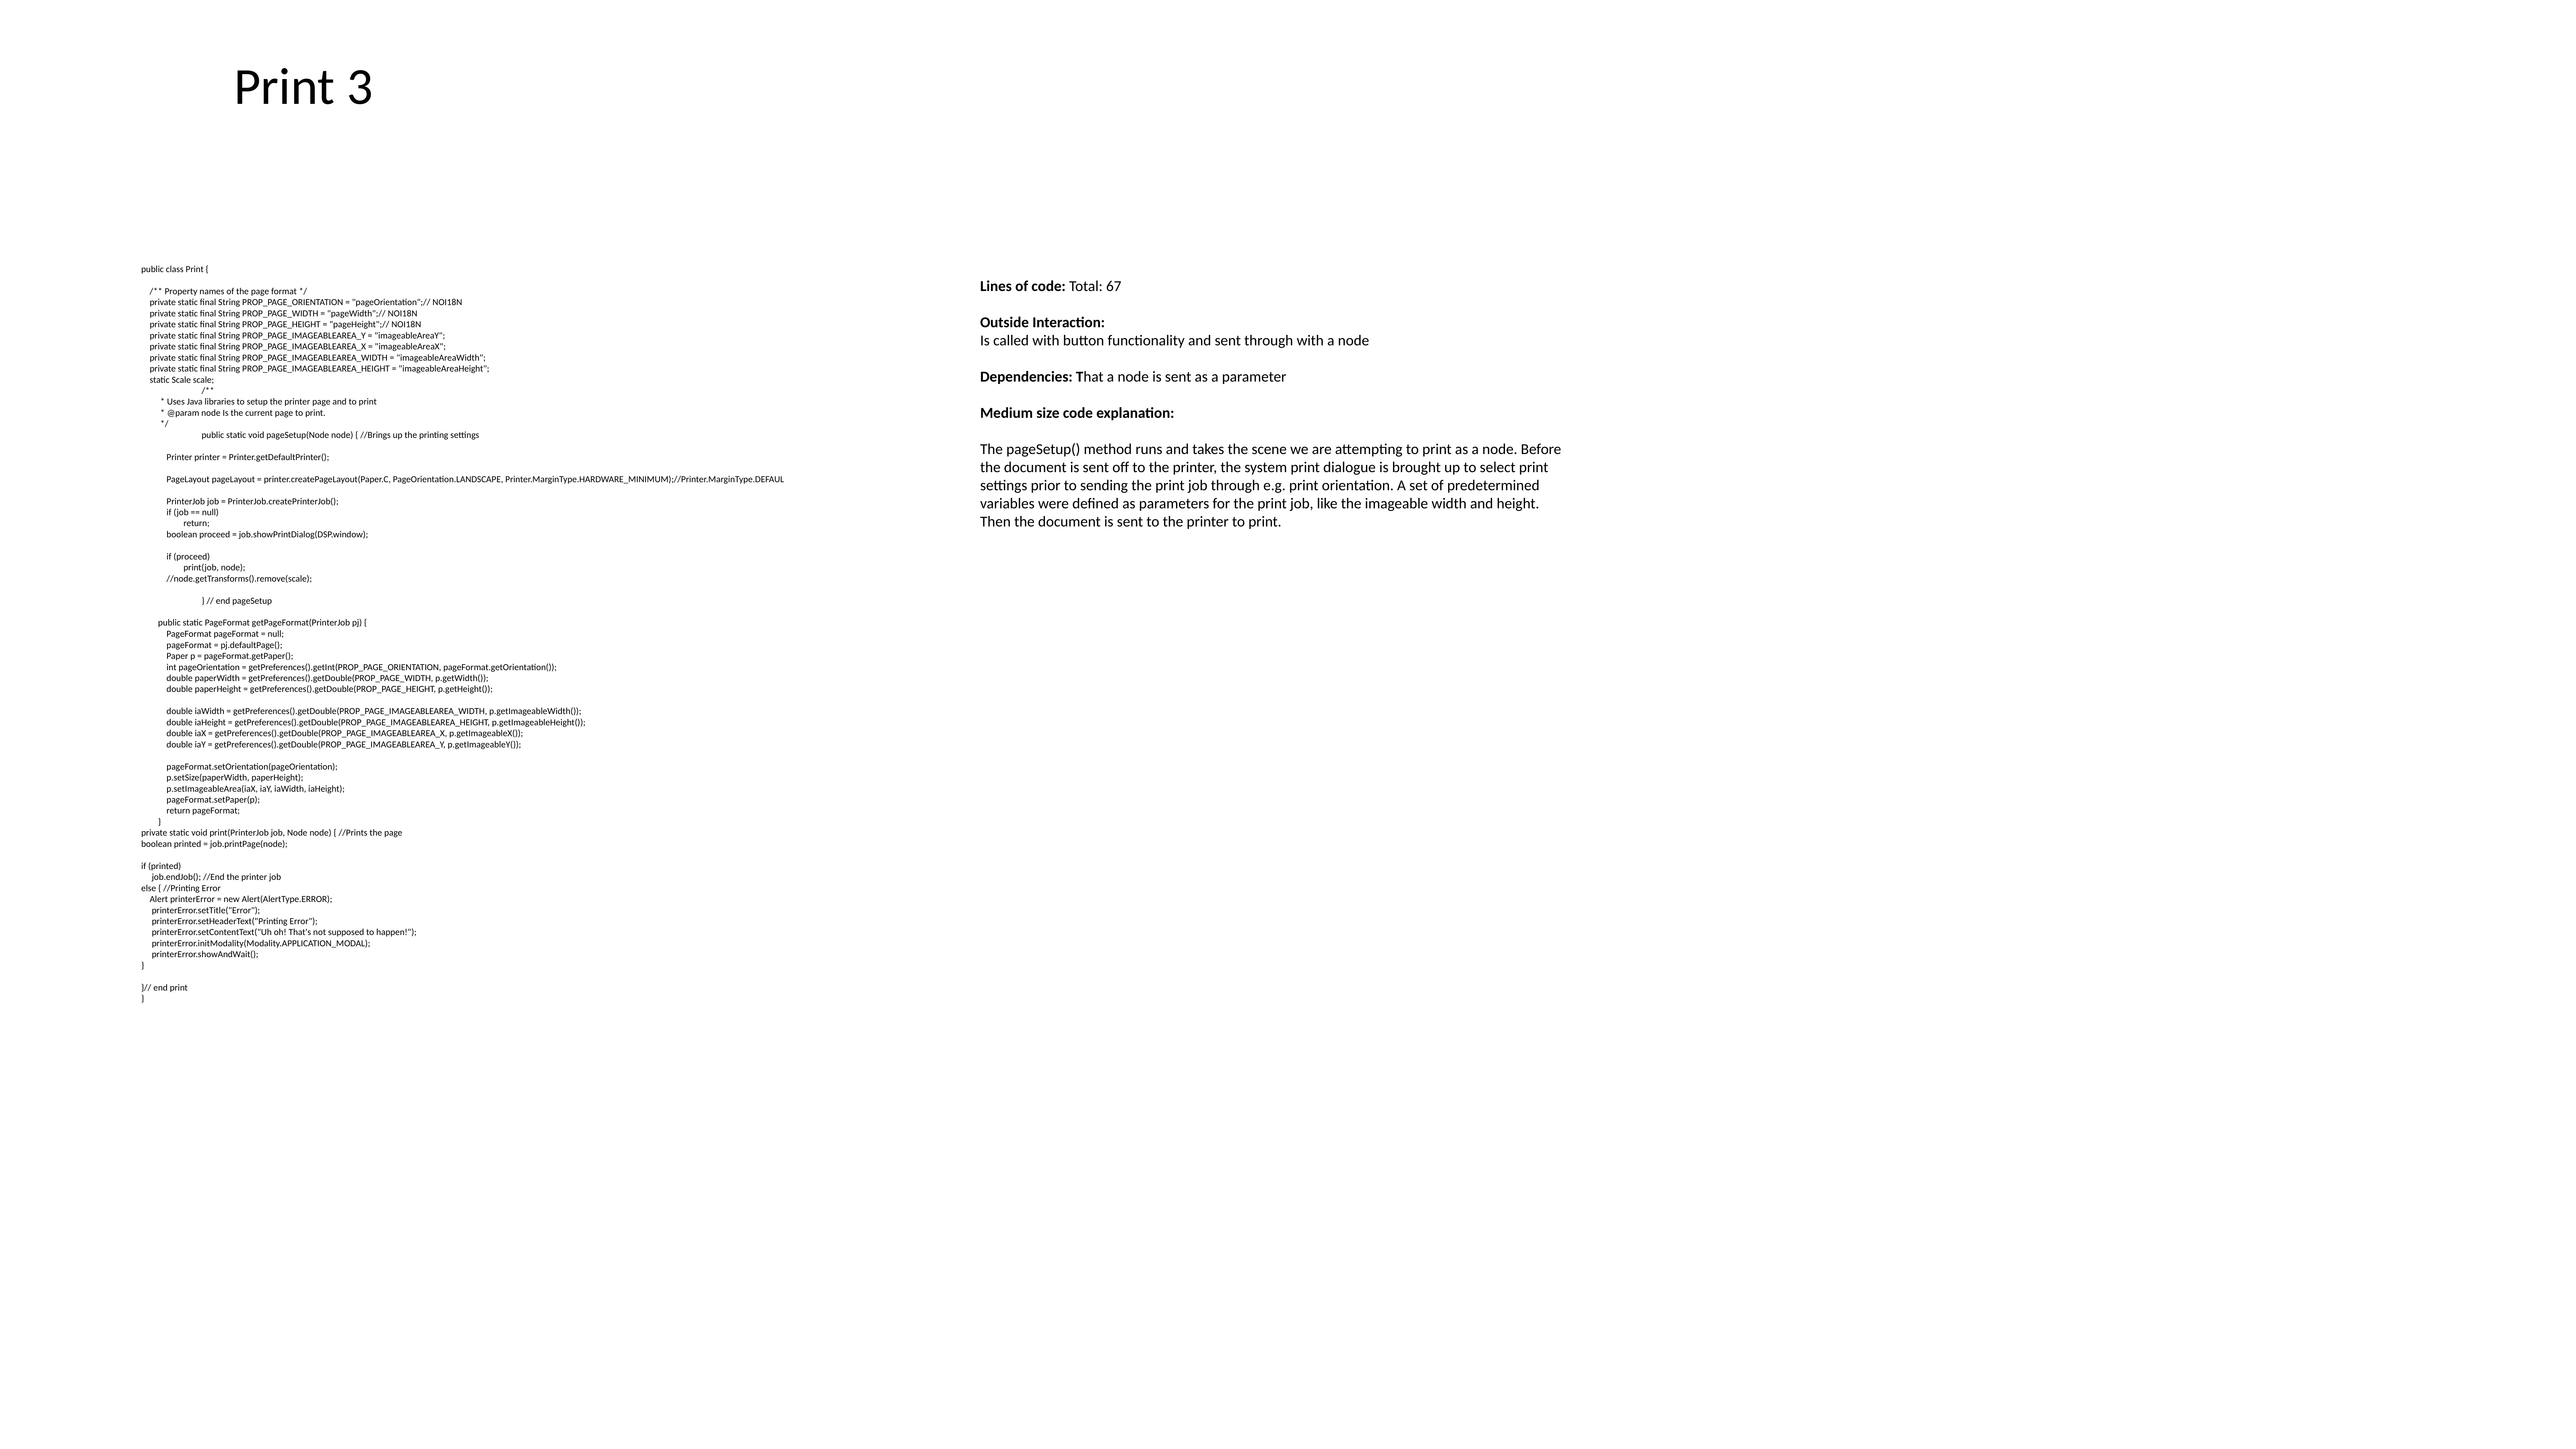

Print 3

public class Print {

    /** Property names of the page format */
    private static final String PROP_PAGE_ORIENTATION = "pageOrientation";// NOI18N
    private static final String PROP_PAGE_WIDTH = "pageWidth";// NOI18N
    private static final String PROP_PAGE_HEIGHT = "pageHeight";// NOI18N
    private static final String PROP_PAGE_IMAGEABLEAREA_Y = "imageableAreaY";
    private static final String PROP_PAGE_IMAGEABLEAREA_X = "imageableAreaX";
    private static final String PROP_PAGE_IMAGEABLEAREA_WIDTH = "imageableAreaWidth";
    private static final String PROP_PAGE_IMAGEABLEAREA_HEIGHT = "imageableAreaHeight";
    static Scale scale;
	/**
         * Uses Java libraries to setup the printer page and to print
         * @param node Is the current page to print.
         */
	public static void pageSetup(Node node) { //Brings up the printing settings

            Printer printer = Printer.getDefaultPrinter();

            PageLayout pageLayout = printer.createPageLayout(Paper.C, PageOrientation.LANDSCAPE, Printer.MarginType.HARDWARE_MINIMUM);//Printer.MarginType.DEFAUL

            PrinterJob job = PrinterJob.createPrinterJob();
            if (job == null)
                    return;
            boolean proceed = job.showPrintDialog(DSP.window);

            if (proceed)
                    print(job, node);
            //node.getTransforms().remove(scale);

	} // end pageSetup

        public static PageFormat getPageFormat(PrinterJob pj) {
            PageFormat pageFormat = null;
            pageFormat = pj.defaultPage();
            Paper p = pageFormat.getPaper();
            int pageOrientation = getPreferences().getInt(PROP_PAGE_ORIENTATION, pageFormat.getOrientation());
            double paperWidth = getPreferences().getDouble(PROP_PAGE_WIDTH, p.getWidth());
            double paperHeight = getPreferences().getDouble(PROP_PAGE_HEIGHT, p.getHeight());

            double iaWidth = getPreferences().getDouble(PROP_PAGE_IMAGEABLEAREA_WIDTH, p.getImageableWidth());
            double iaHeight = getPreferences().getDouble(PROP_PAGE_IMAGEABLEAREA_HEIGHT, p.getImageableHeight());
            double iaX = getPreferences().getDouble(PROP_PAGE_IMAGEABLEAREA_X, p.getImageableX());
            double iaY = getPreferences().getDouble(PROP_PAGE_IMAGEABLEAREA_Y, p.getImageableY());

            pageFormat.setOrientation(pageOrientation);
            p.setSize(paperWidth, paperHeight);
            p.setImageableArea(iaX, iaY, iaWidth, iaHeight);
            pageFormat.setPaper(p);
            return pageFormat;
        }
private static void print(PrinterJob job, Node node) { //Prints the page
boolean printed = job.printPage(node);

if (printed)
     job.endJob(); //End the printer job
else { //Printing Error
    Alert printerError = new Alert(AlertType.ERROR);
     printerError.setTitle("Error");
     printerError.setHeaderText("Printing Error");
     printerError.setContentText("Uh oh! That's not supposed to happen!");
     printerError.initModality(Modality.APPLICATION_MODAL);
     printerError.showAndWait();
}

}// end print
}
Lines of code: Total: 67

Outside Interaction:
Is called with button functionality and sent through with a node

Dependencies: That a node is sent as a parameter

Medium size code explanation:

The pageSetup() method runs and takes the scene we are attempting to print as a node. Before the document is sent off to the printer, the system print dialogue is brought up to select print settings prior to sending the print job through e.g. print orientation. A set of predetermined variables were defined as parameters for the print job, like the imageable width and height. Then the document is sent to the printer to print.